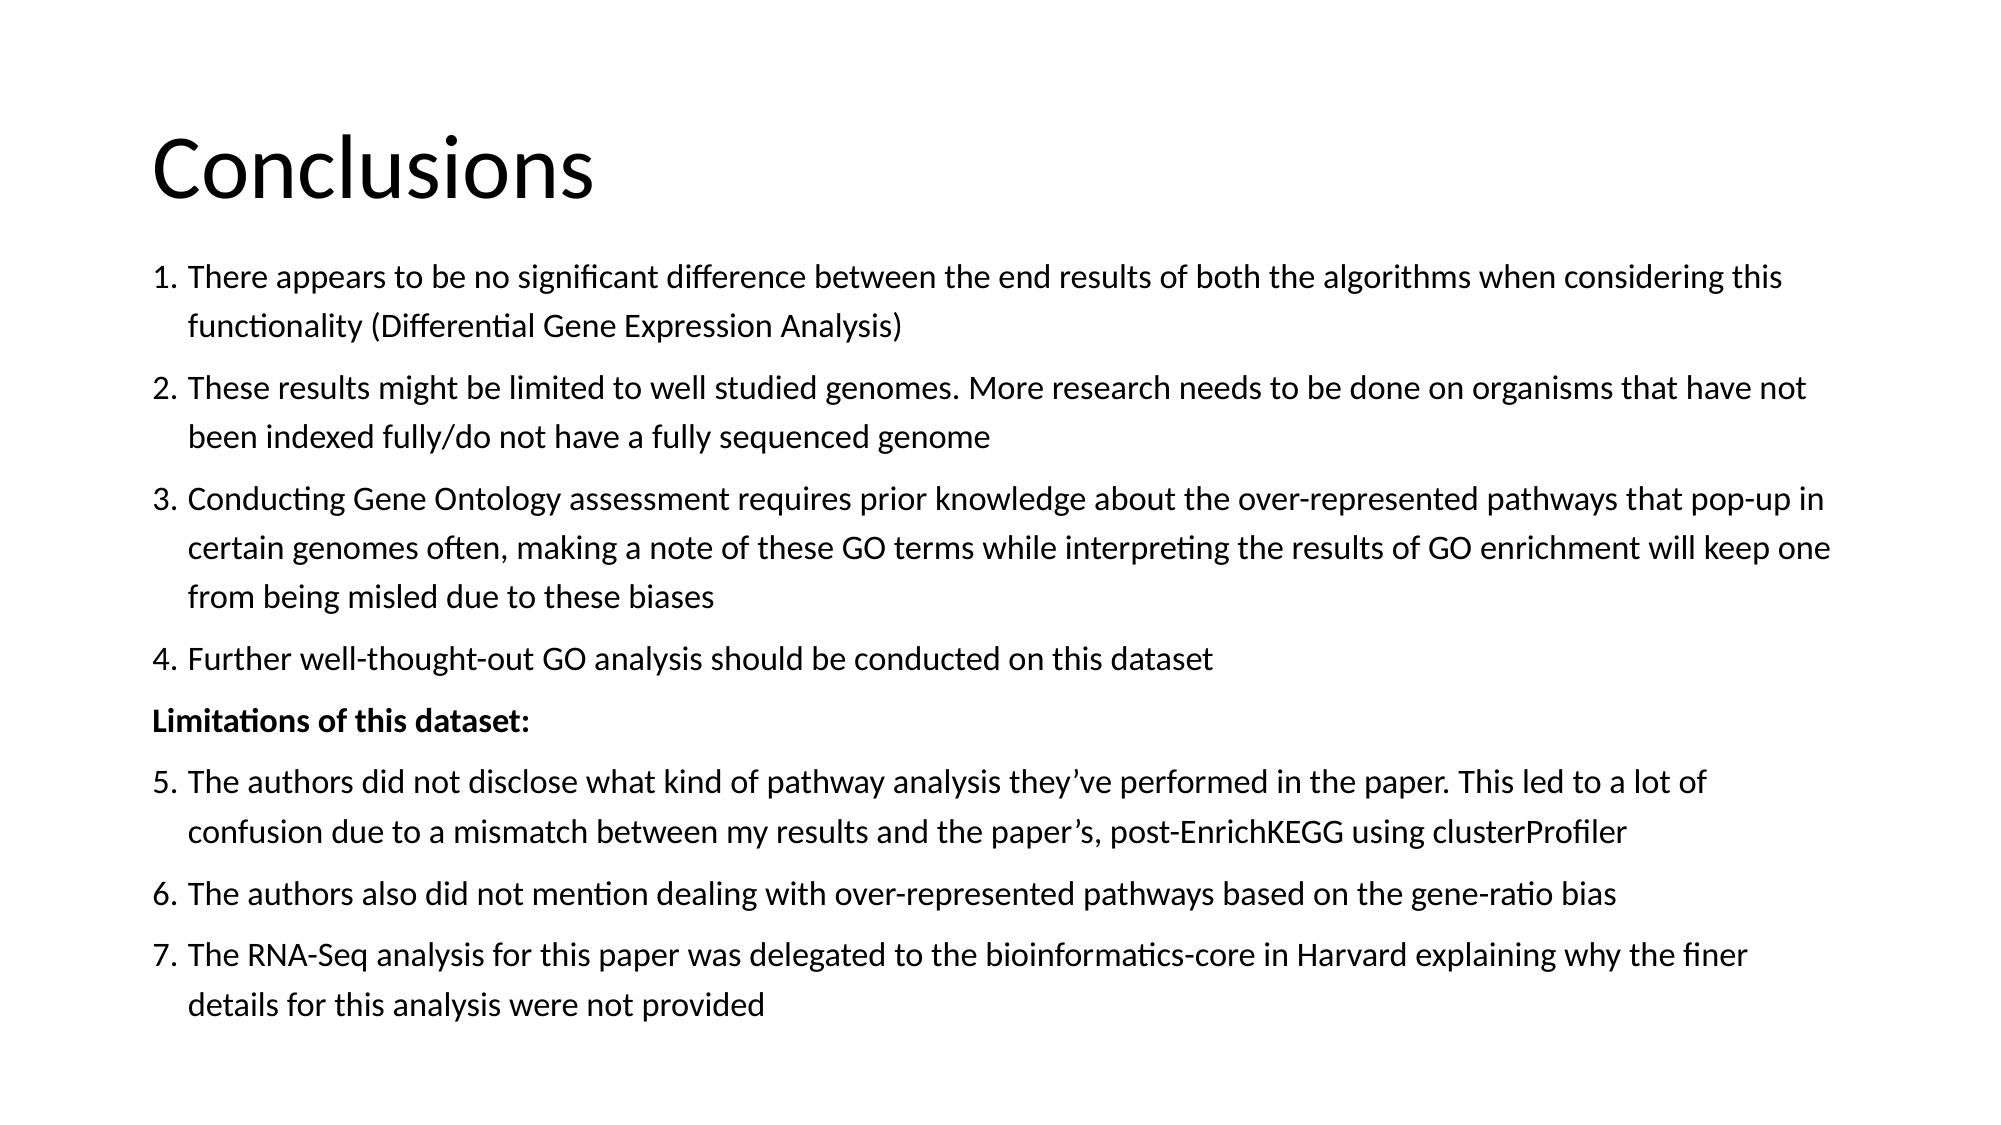

# Conclusions
There appears to be no significant difference between the end results of both the algorithms when considering this functionality (Differential Gene Expression Analysis)
These results might be limited to well studied genomes. More research needs to be done on organisms that have not been indexed fully/do not have a fully sequenced genome
Conducting Gene Ontology assessment requires prior knowledge about the over-represented pathways that pop-up in certain genomes often, making a note of these GO terms while interpreting the results of GO enrichment will keep one from being misled due to these biases
Further well-thought-out GO analysis should be conducted on this dataset
Limitations of this dataset:
The authors did not disclose what kind of pathway analysis they’ve performed in the paper. This led to a lot of confusion due to a mismatch between my results and the paper’s, post-EnrichKEGG using clusterProfiler
The authors also did not mention dealing with over-represented pathways based on the gene-ratio bias
The RNA-Seq analysis for this paper was delegated to the bioinformatics-core in Harvard explaining why the finer details for this analysis were not provided